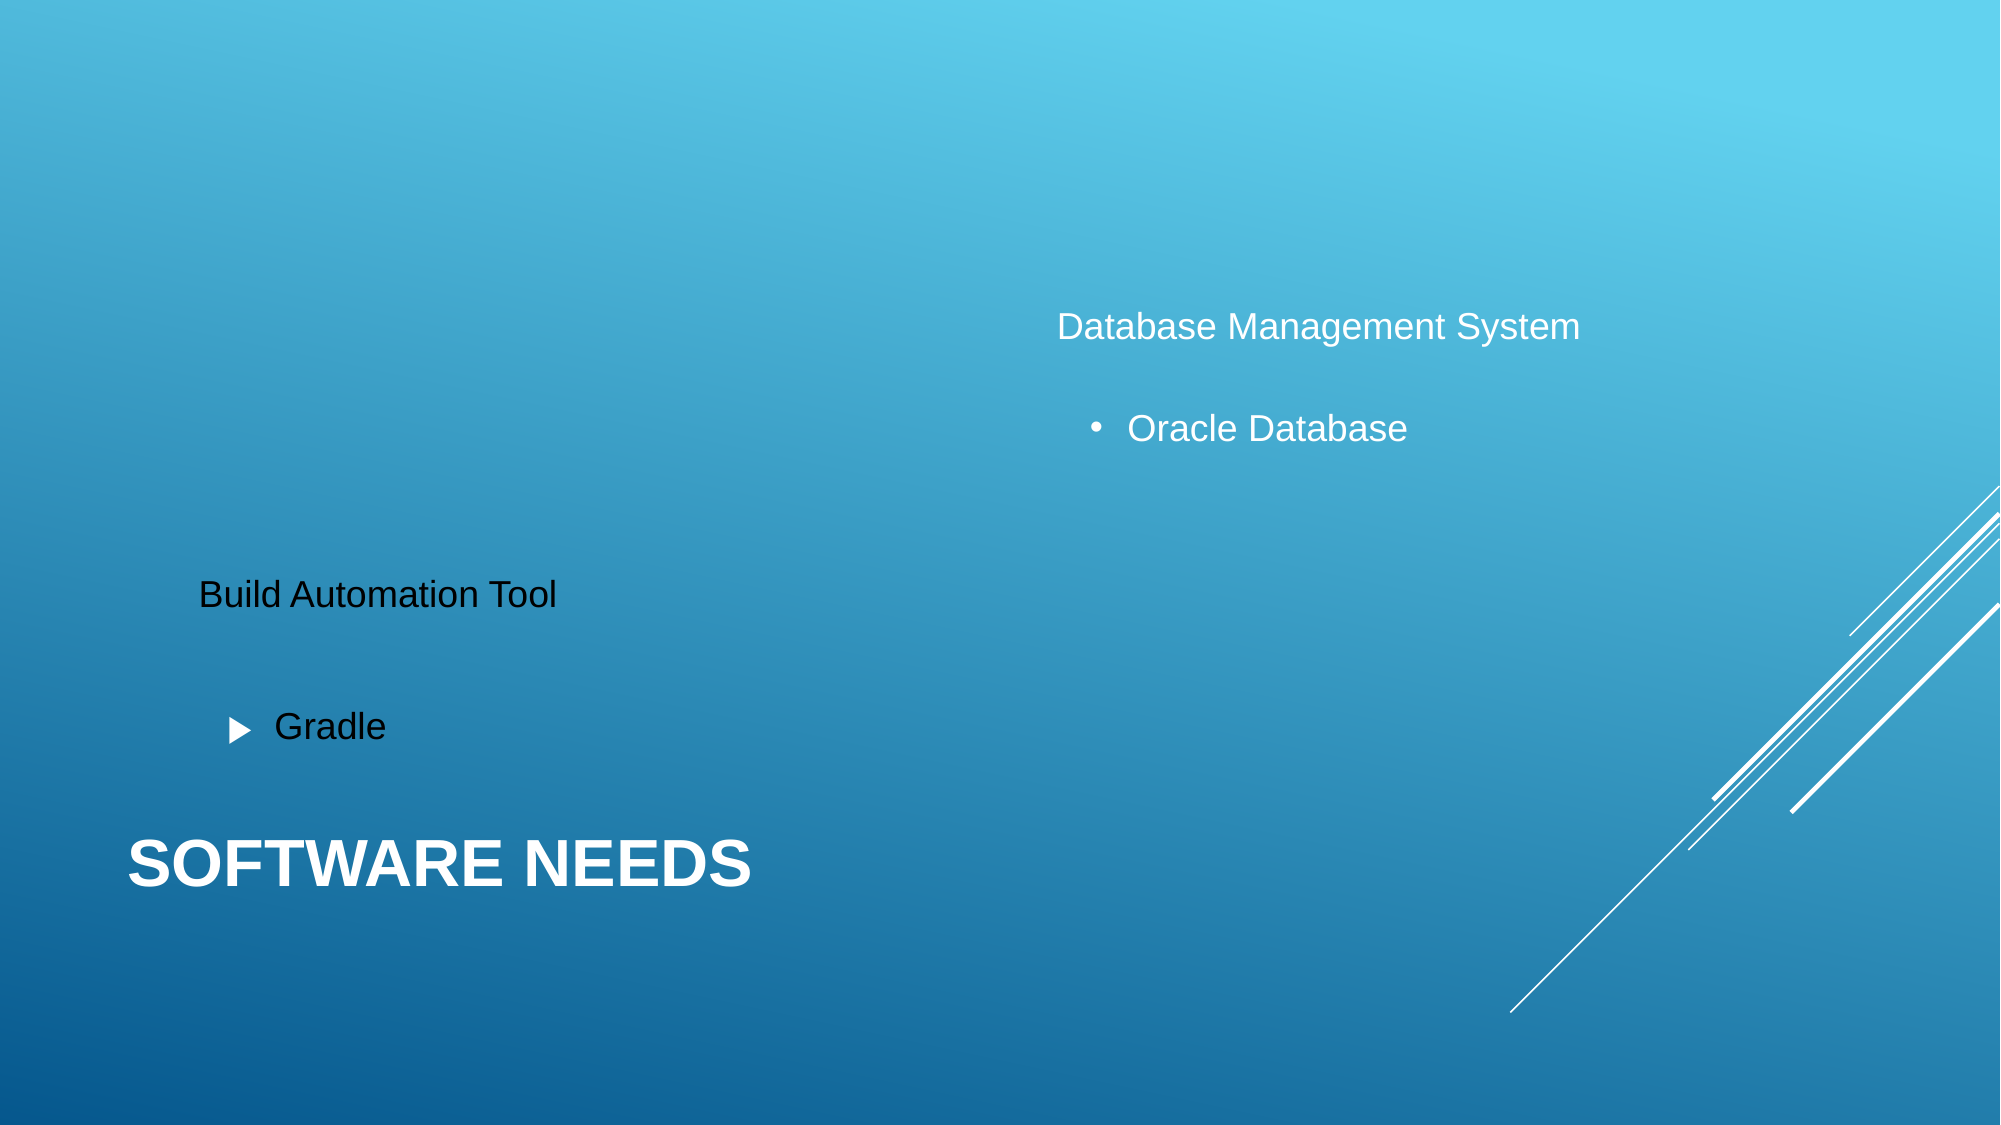

Build Automation Tool

Gradle
    Database Management System

Oracle Database
# SOFTWARE NEEDS